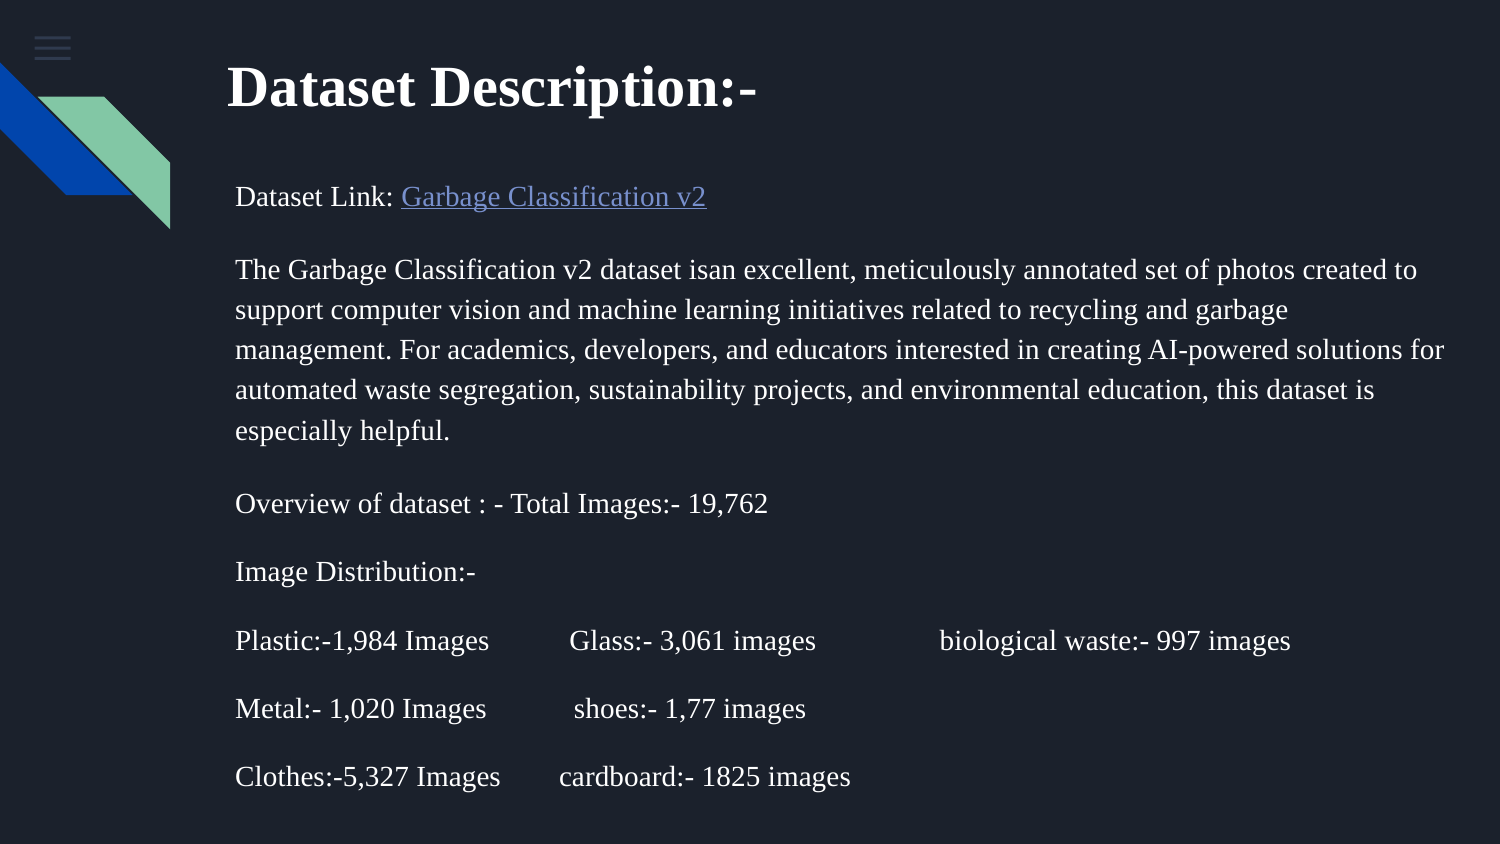

# Dataset Description:-
Dataset Link: Garbage Classification v2
The Garbage Classification v2 dataset isan excellent, meticulously annotated set of photos created to support computer vision and machine learning initiatives related to recycling and garbage management. For academics, developers, and educators interested in creating AI-powered solutions for automated waste segregation, sustainability projects, and environmental education, this dataset is especially helpful.
Overview of dataset : - Total Images:- 19,762
Image Distribution:-
Plastic:-1,984 Images           Glass:- 3,061 images                 biological waste:- 997 images
Metal:- 1,020 Images            shoes:- 1,77 images
Clothes:-5,327 Images        cardboard:- 1825 images